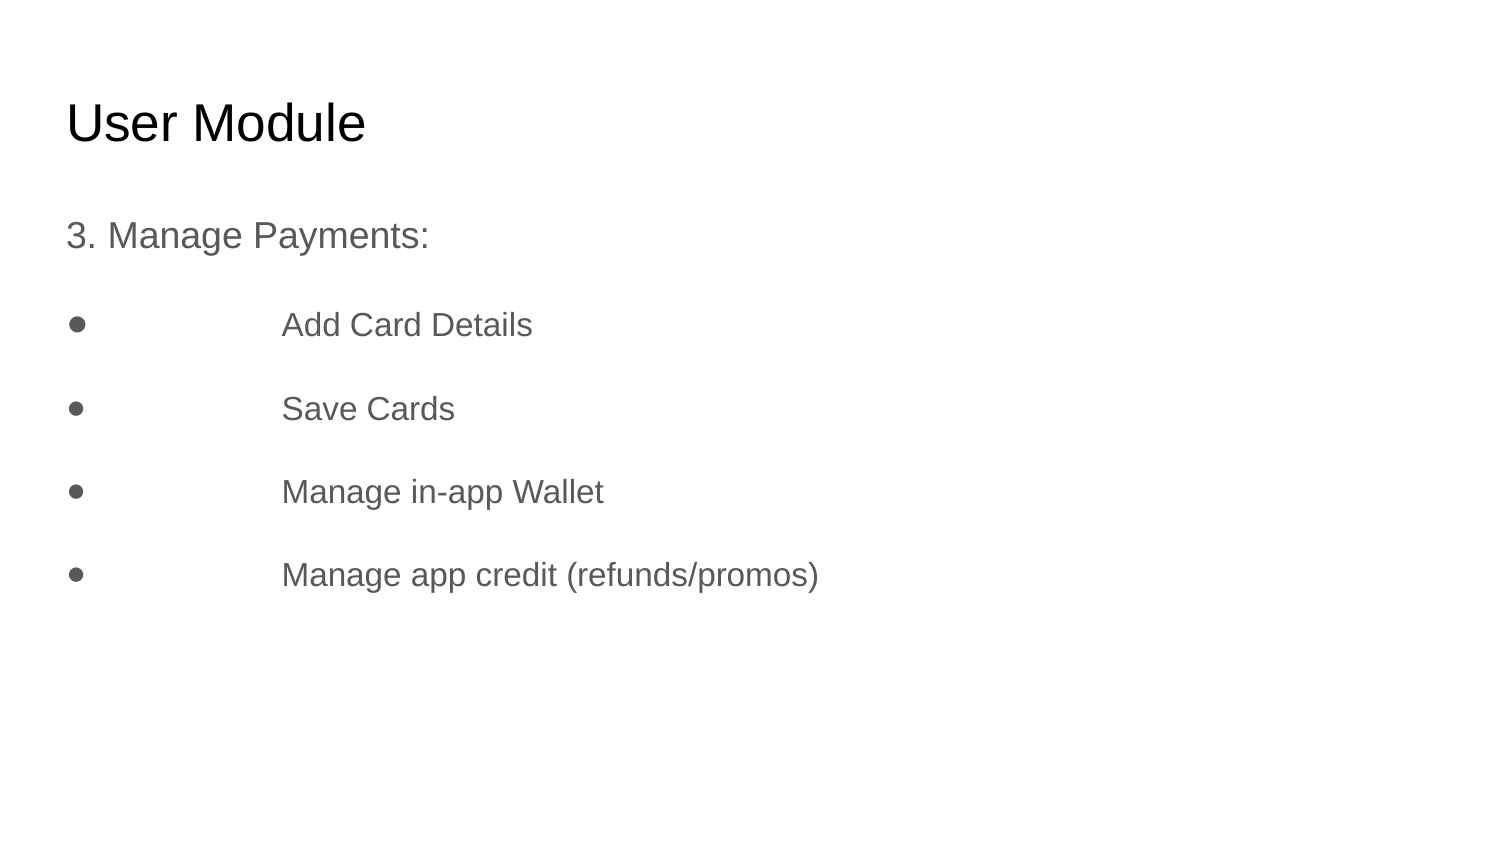

# User Module
3. Manage Payments:
	Add Card Details
	Save Cards
	Manage in-app Wallet
	Manage app credit (refunds/promos)